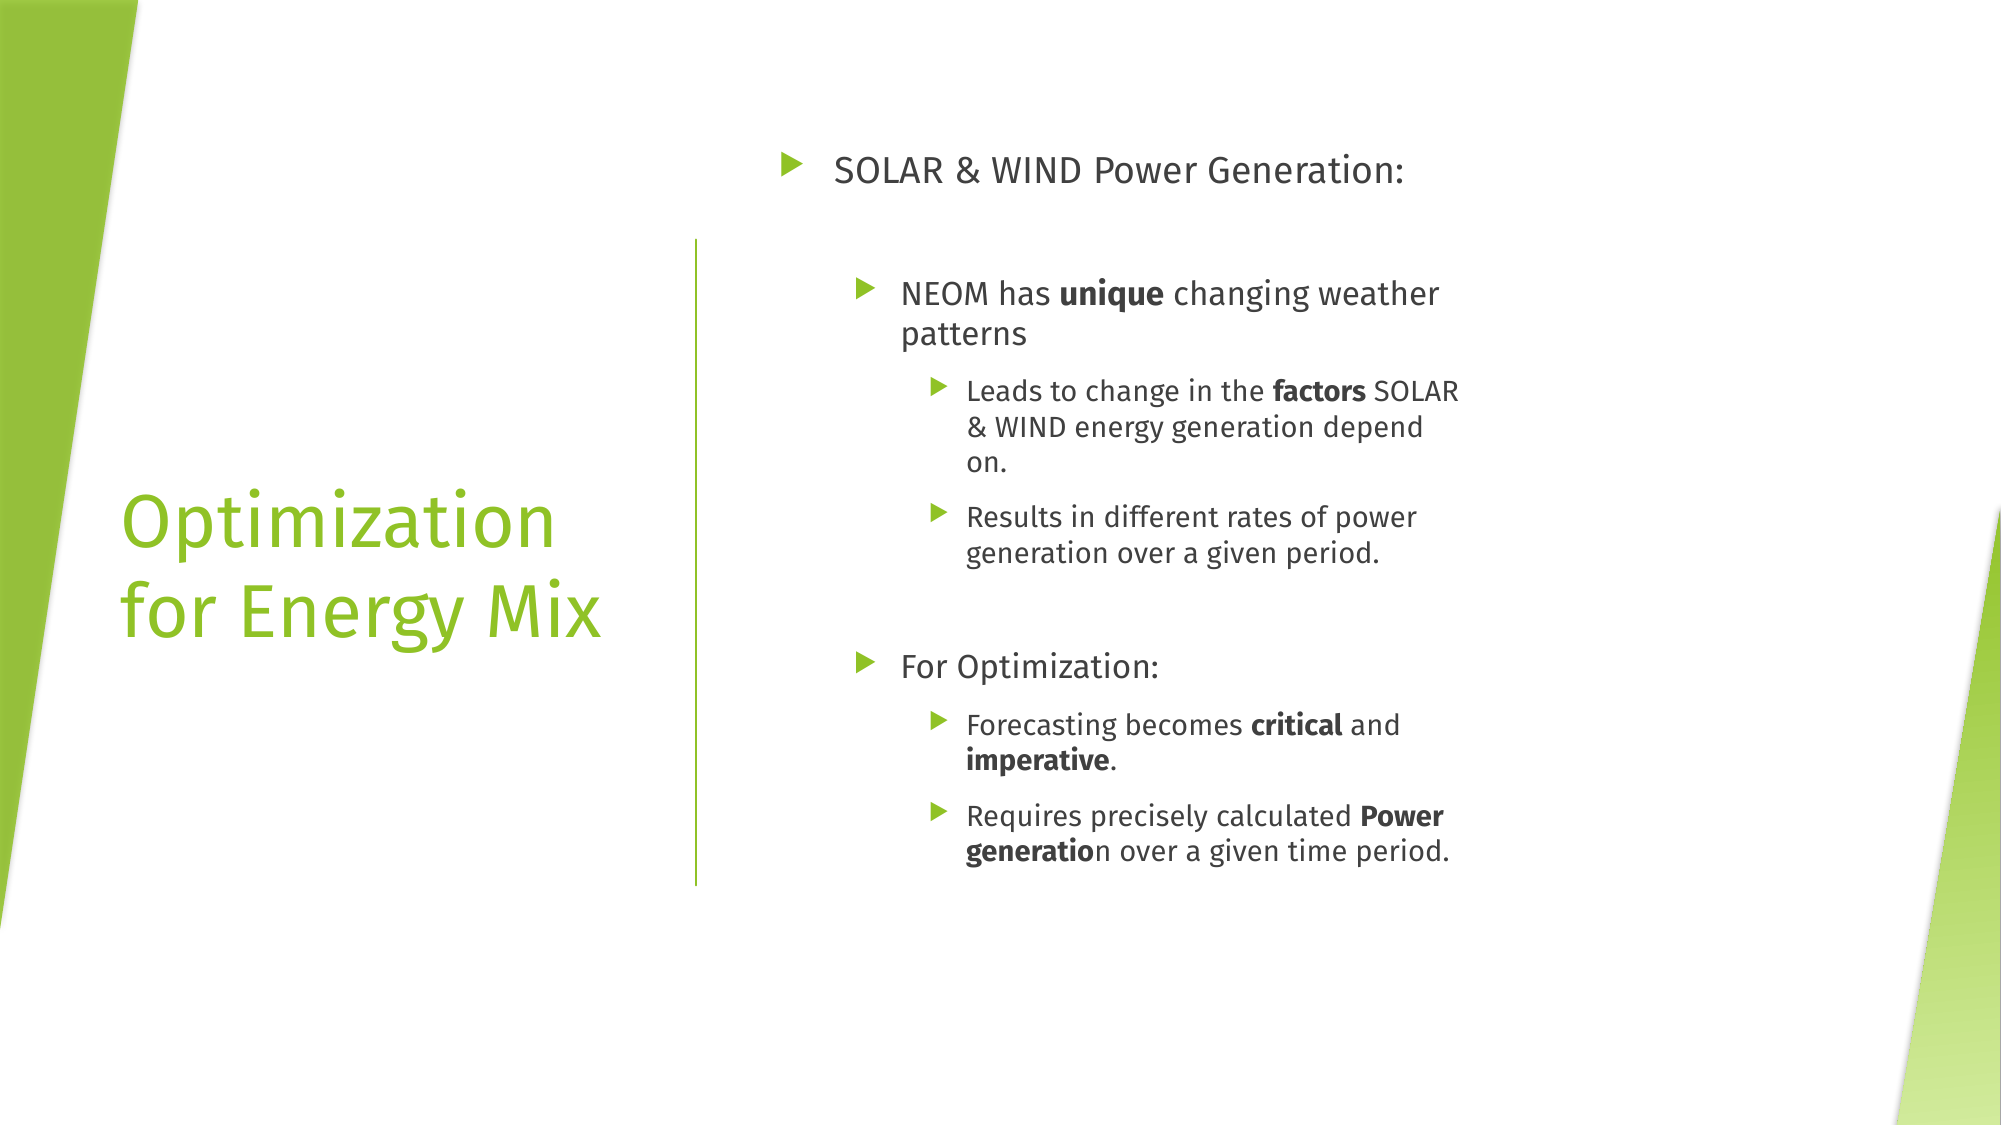

# Optimization for Energy Mix
SOLAR & WIND Power Generation:

NEOM has unique changing weather patterns
Leads to change in the factors SOLAR & WIND energy generation depend on.
Results in different rates of power generation over a given period.

For Optimization:
Forecasting becomes critical and imperative.
Requires precisely calculated Power generation over a given time period.